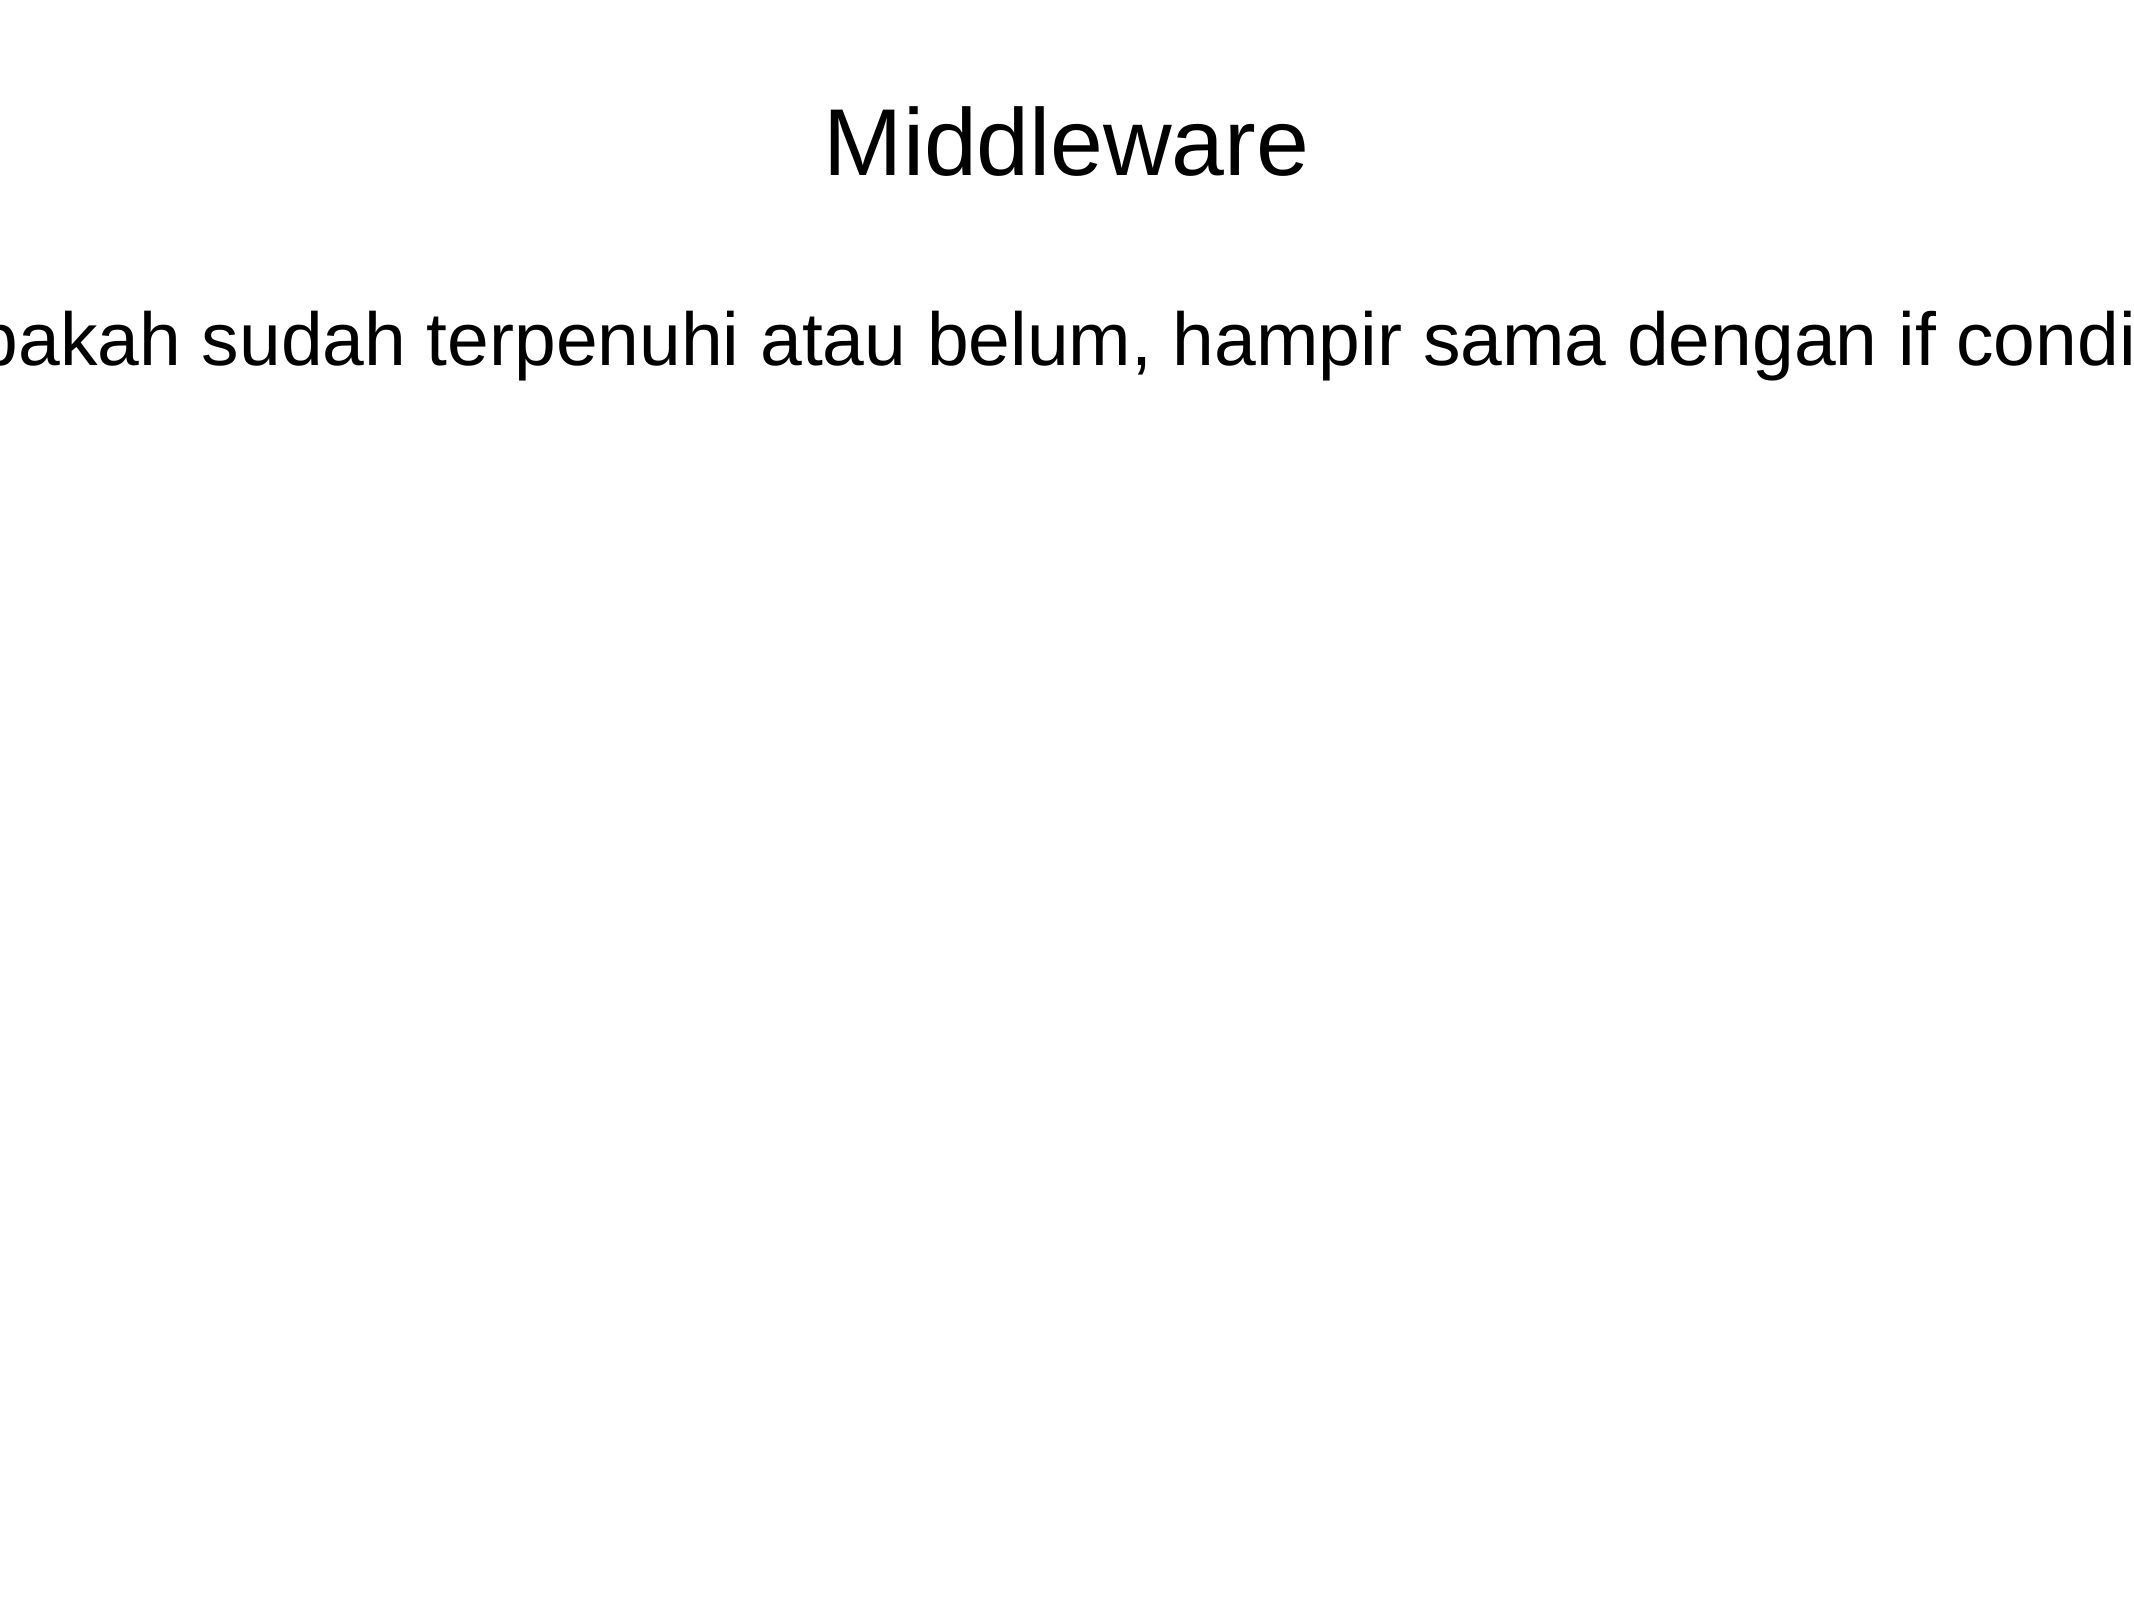

# Middleware
Middleware digunakan sebagai ceking requirement apakah sudah terpenuhi atau belum, hampir sama dengan if condition. Apabila kondisi terpenuhi maka lakukan A dan bila tidak terpenuhi jalankan B.